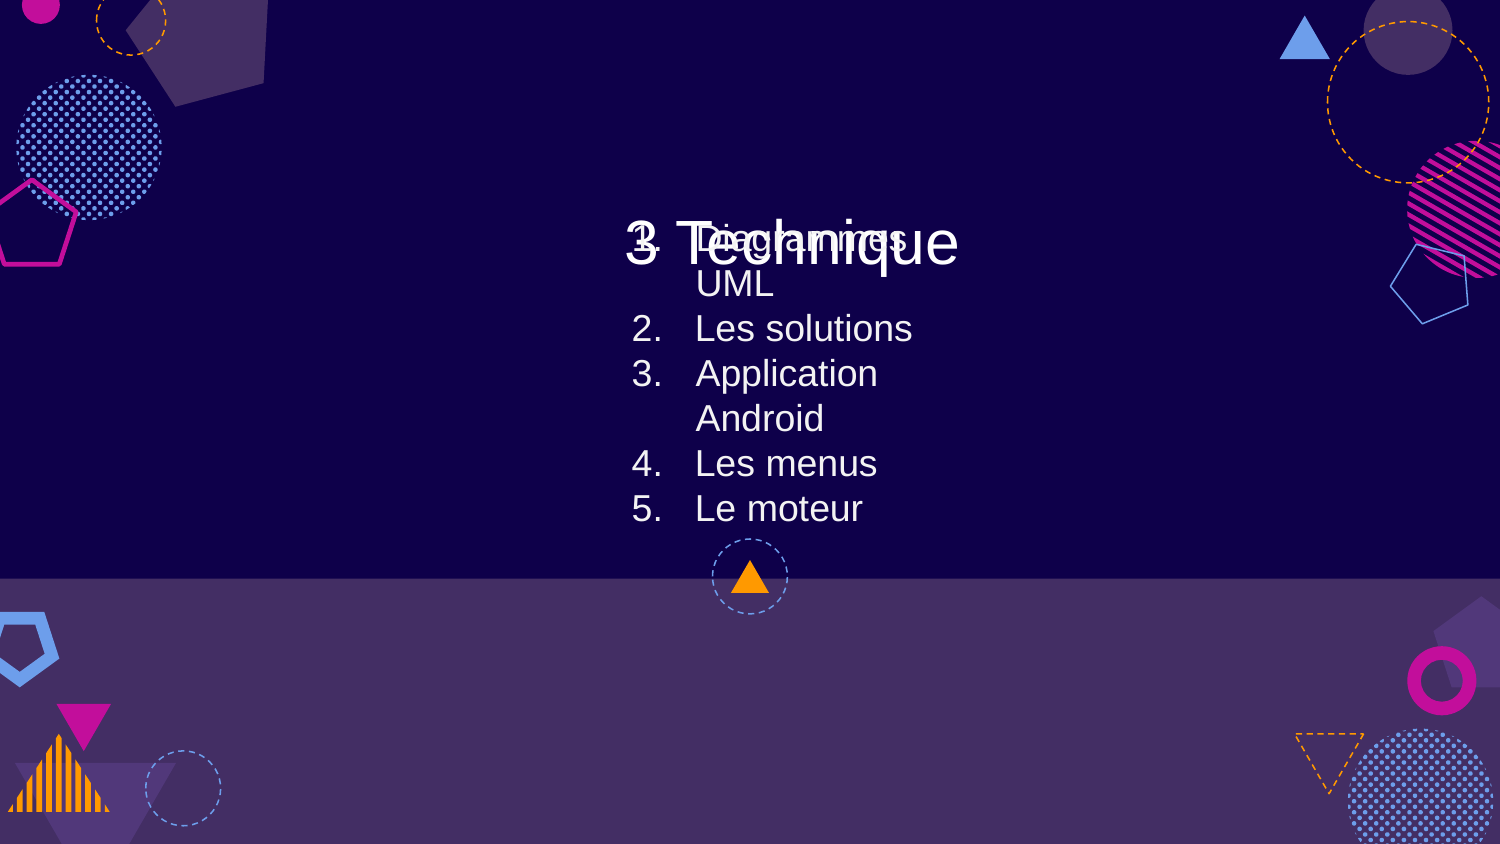

# 3 Technique

Diagrammes UML
Les solutions
Application Android
Les menus
Le moteur